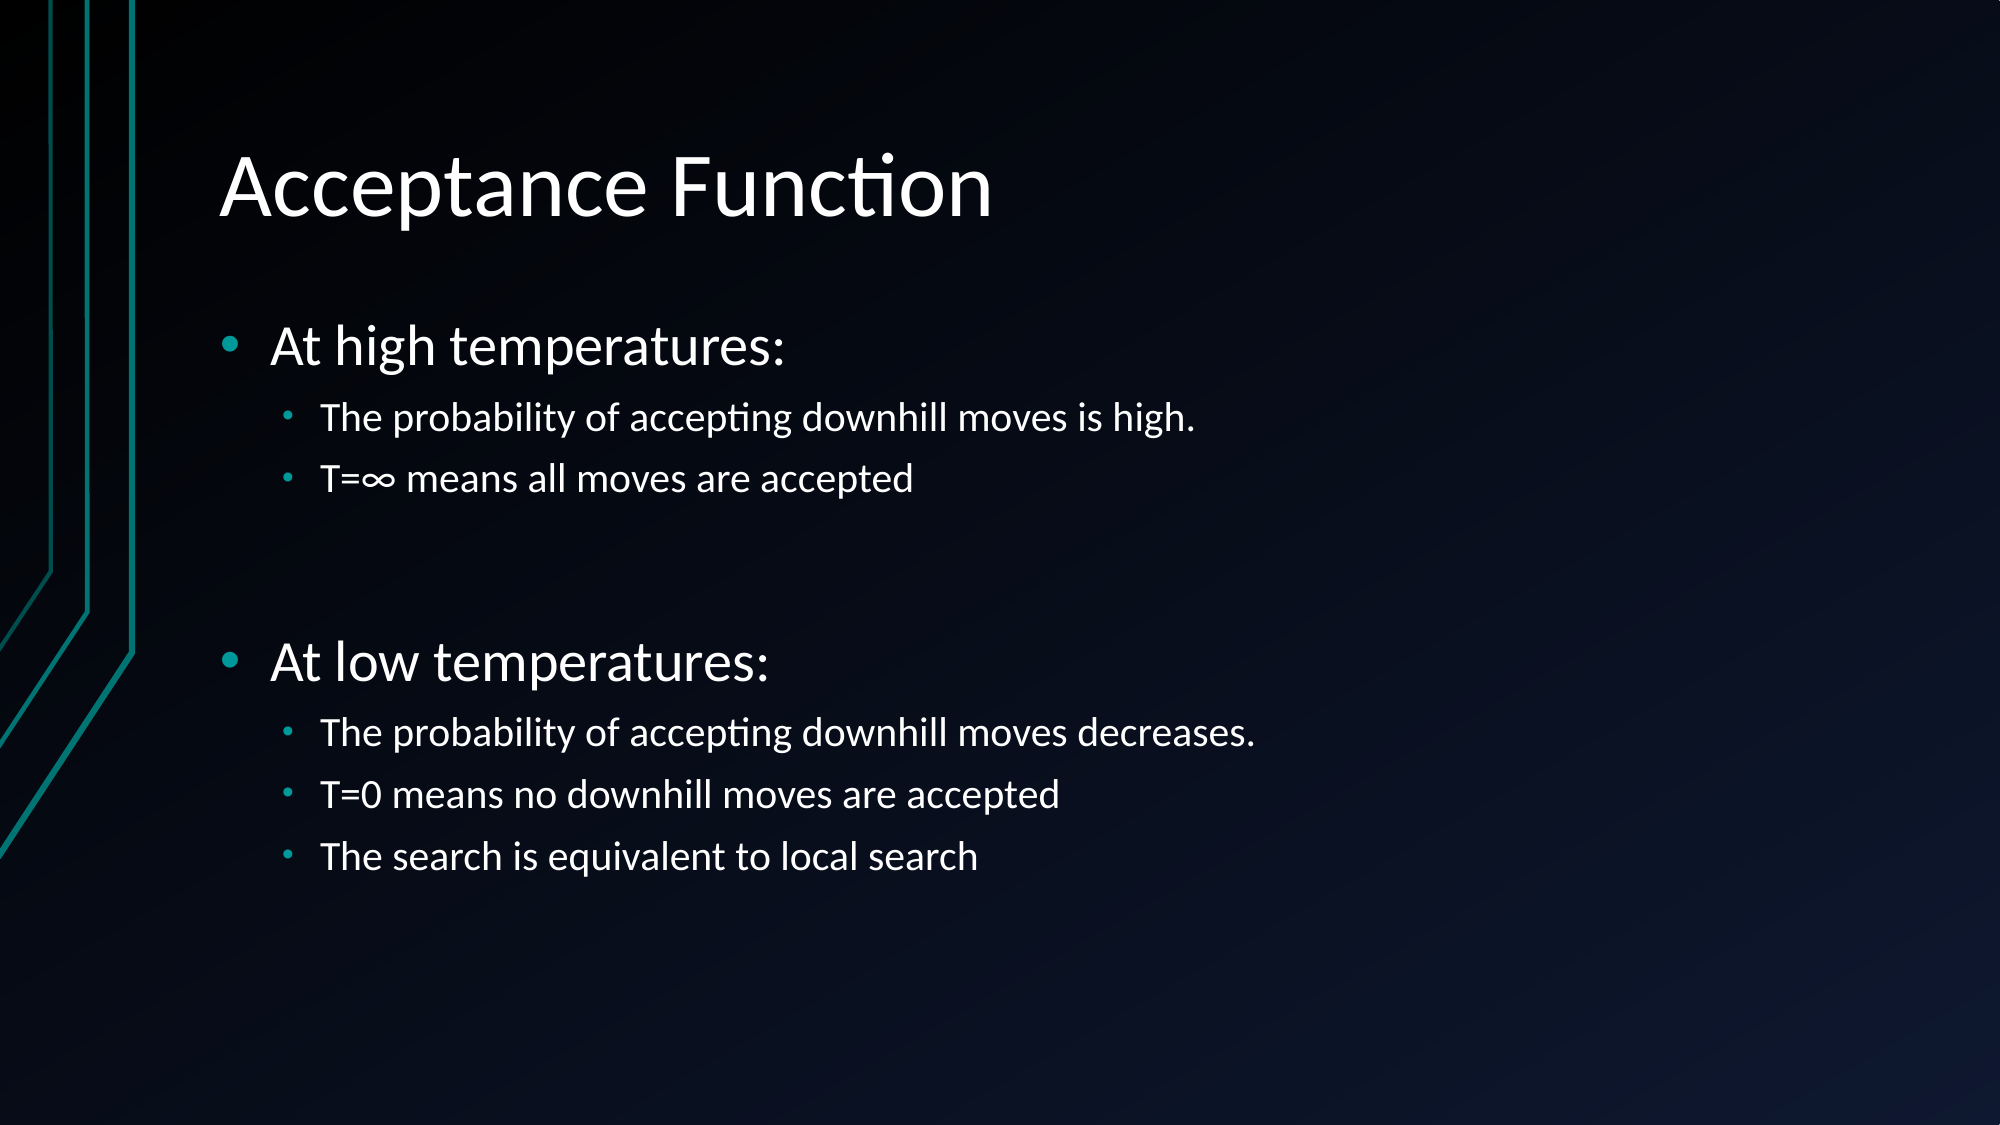

# Acceptance Function
At high temperatures:
The probability of accepting downhill moves is high.
T=∞ means all moves are accepted

At low temperatures:
The probability of accepting downhill moves decreases.
T=0 means no downhill moves are accepted
The search is equivalent to local search